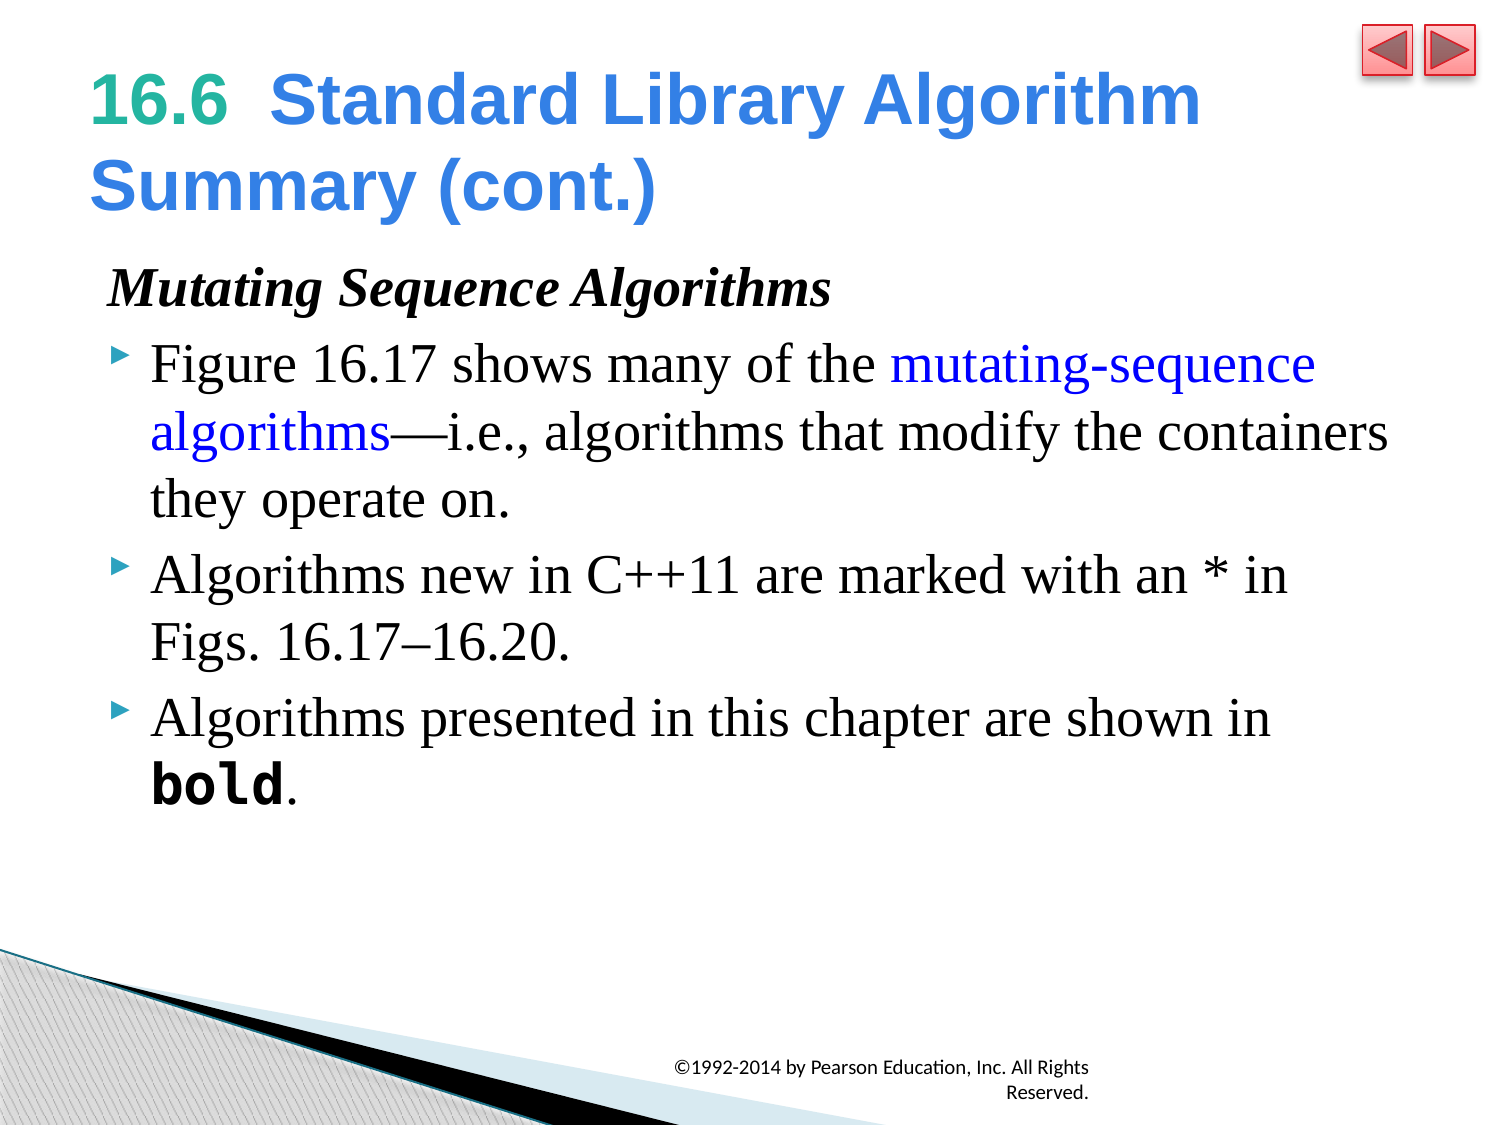

# 16.6  Standard Library Algorithm Summary (cont.)
Mutating Sequence Algorithms
Figure 16.17 shows many of the mutating-sequence algorithms—i.e., algorithms that modify the containers they operate on.
Algorithms new in C++11 are marked with an * in Figs. 16.17–16.20.
Algorithms presented in this chapter are shown in bold.
©1992-2014 by Pearson Education, Inc. All Rights Reserved.